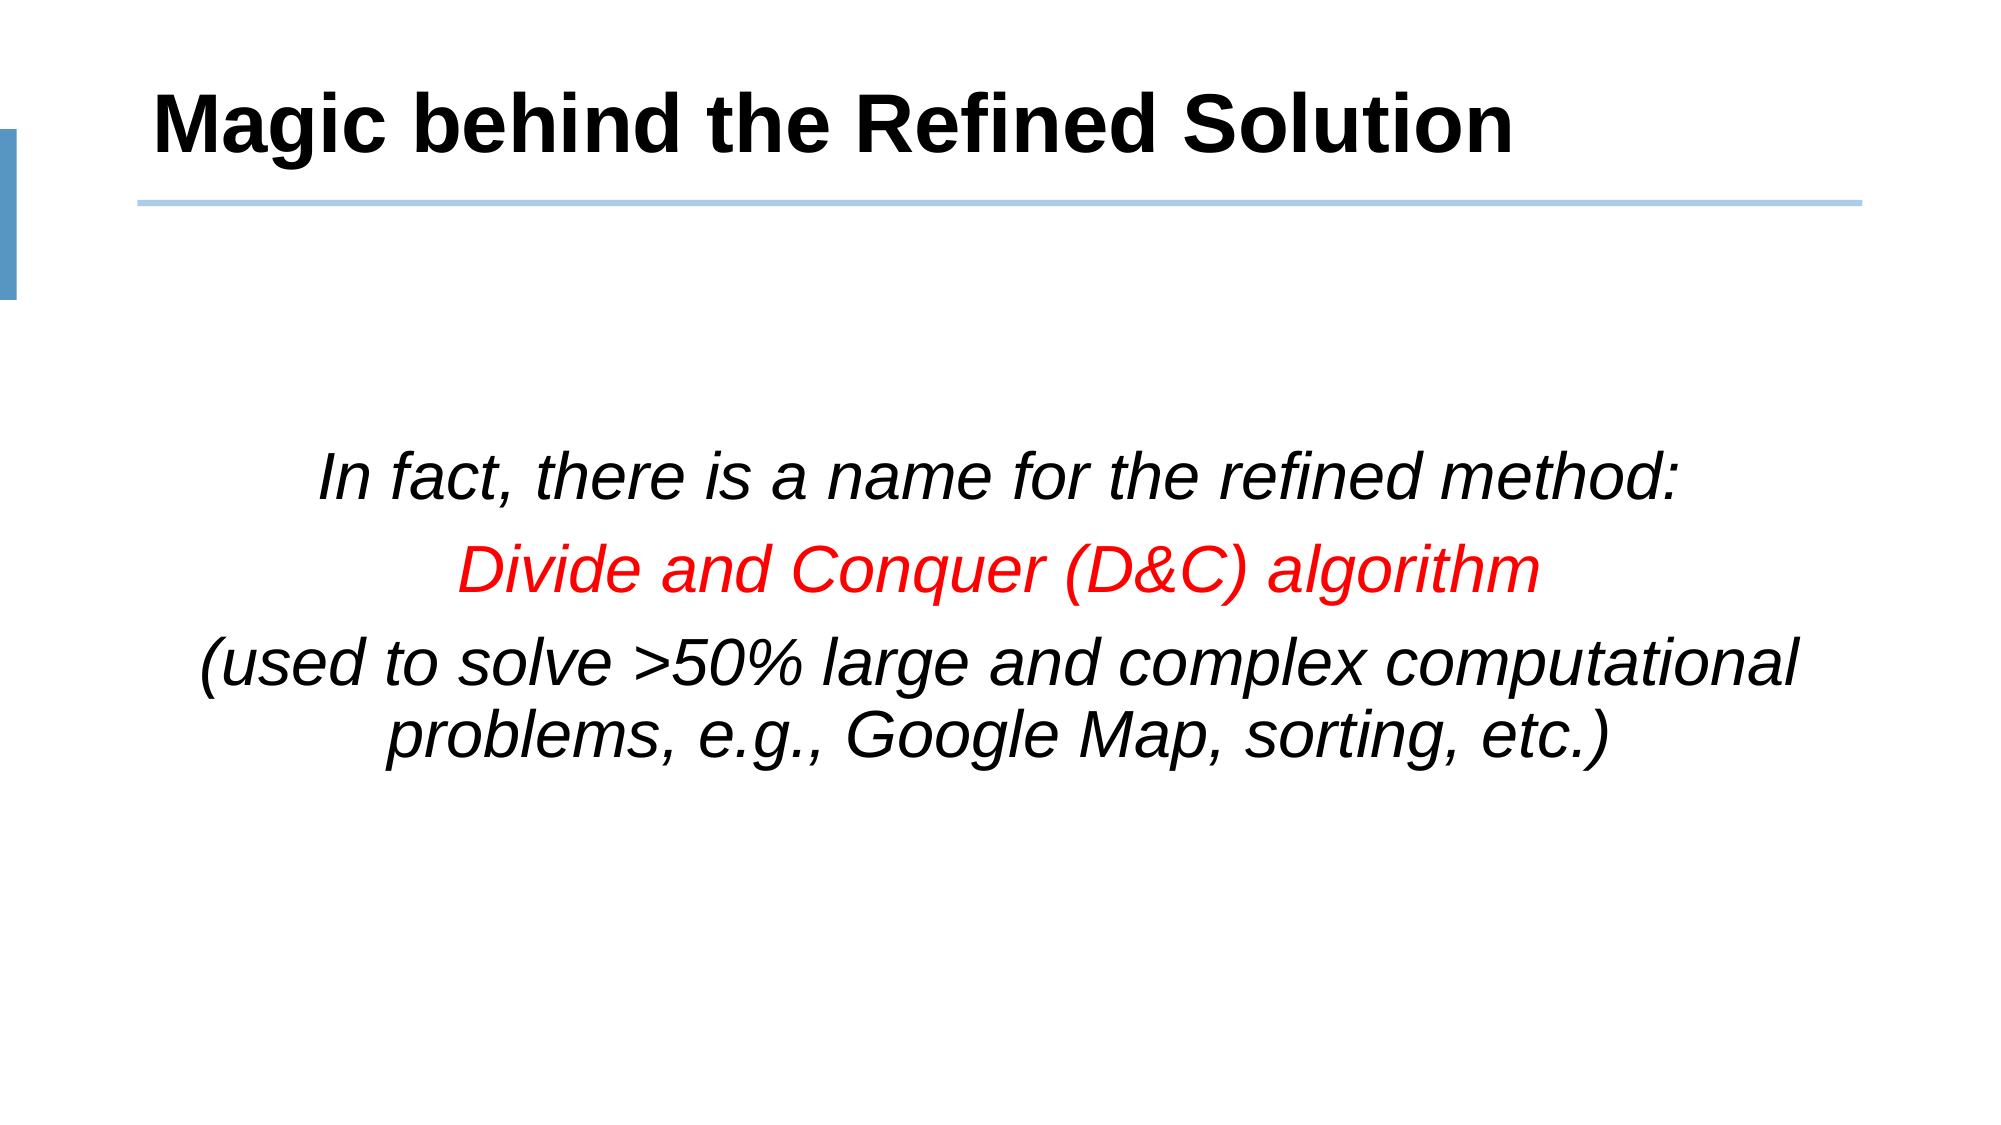

# Magic behind the Refined Solution

In fact, there is a name for the refined method:
Divide and Conquer (D&C) algorithm
(used to solve >50% large and complex computational problems, e.g., Google Map, sorting, etc.)